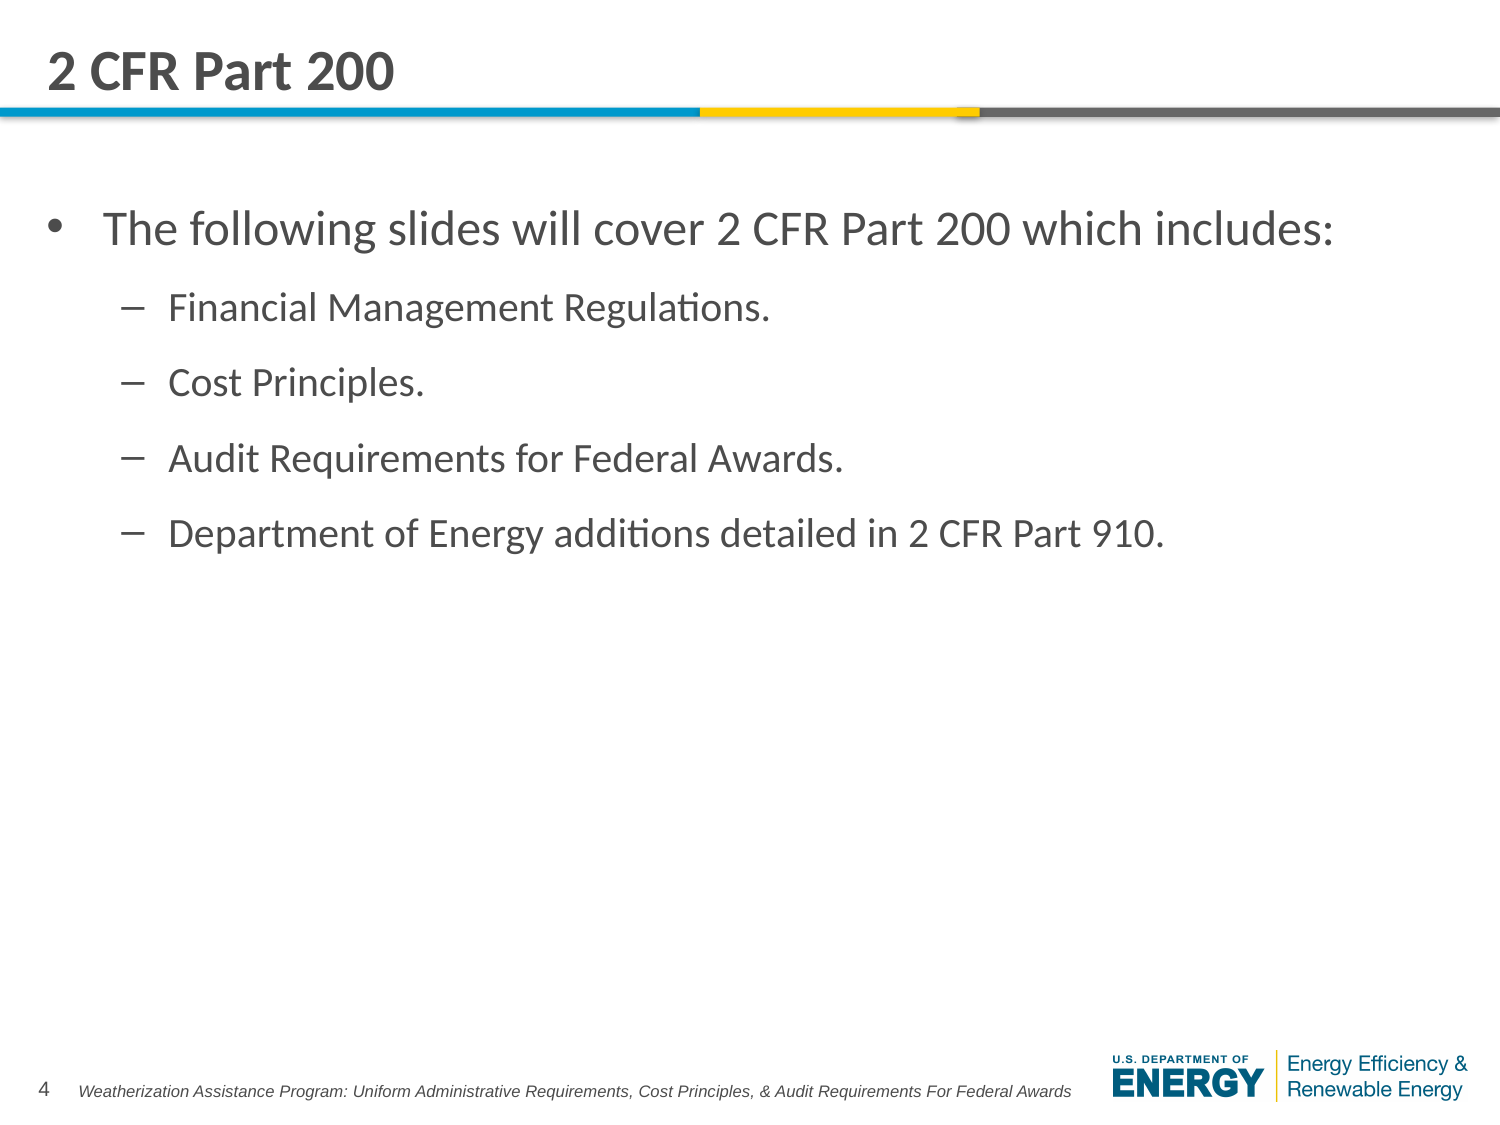

# 2 CFR Part 200
The following slides will cover 2 CFR Part 200 which includes:
Financial Management Regulations.
Cost Principles.
Audit Requirements for Federal Awards.
Department of Energy additions detailed in 2 CFR Part 910.